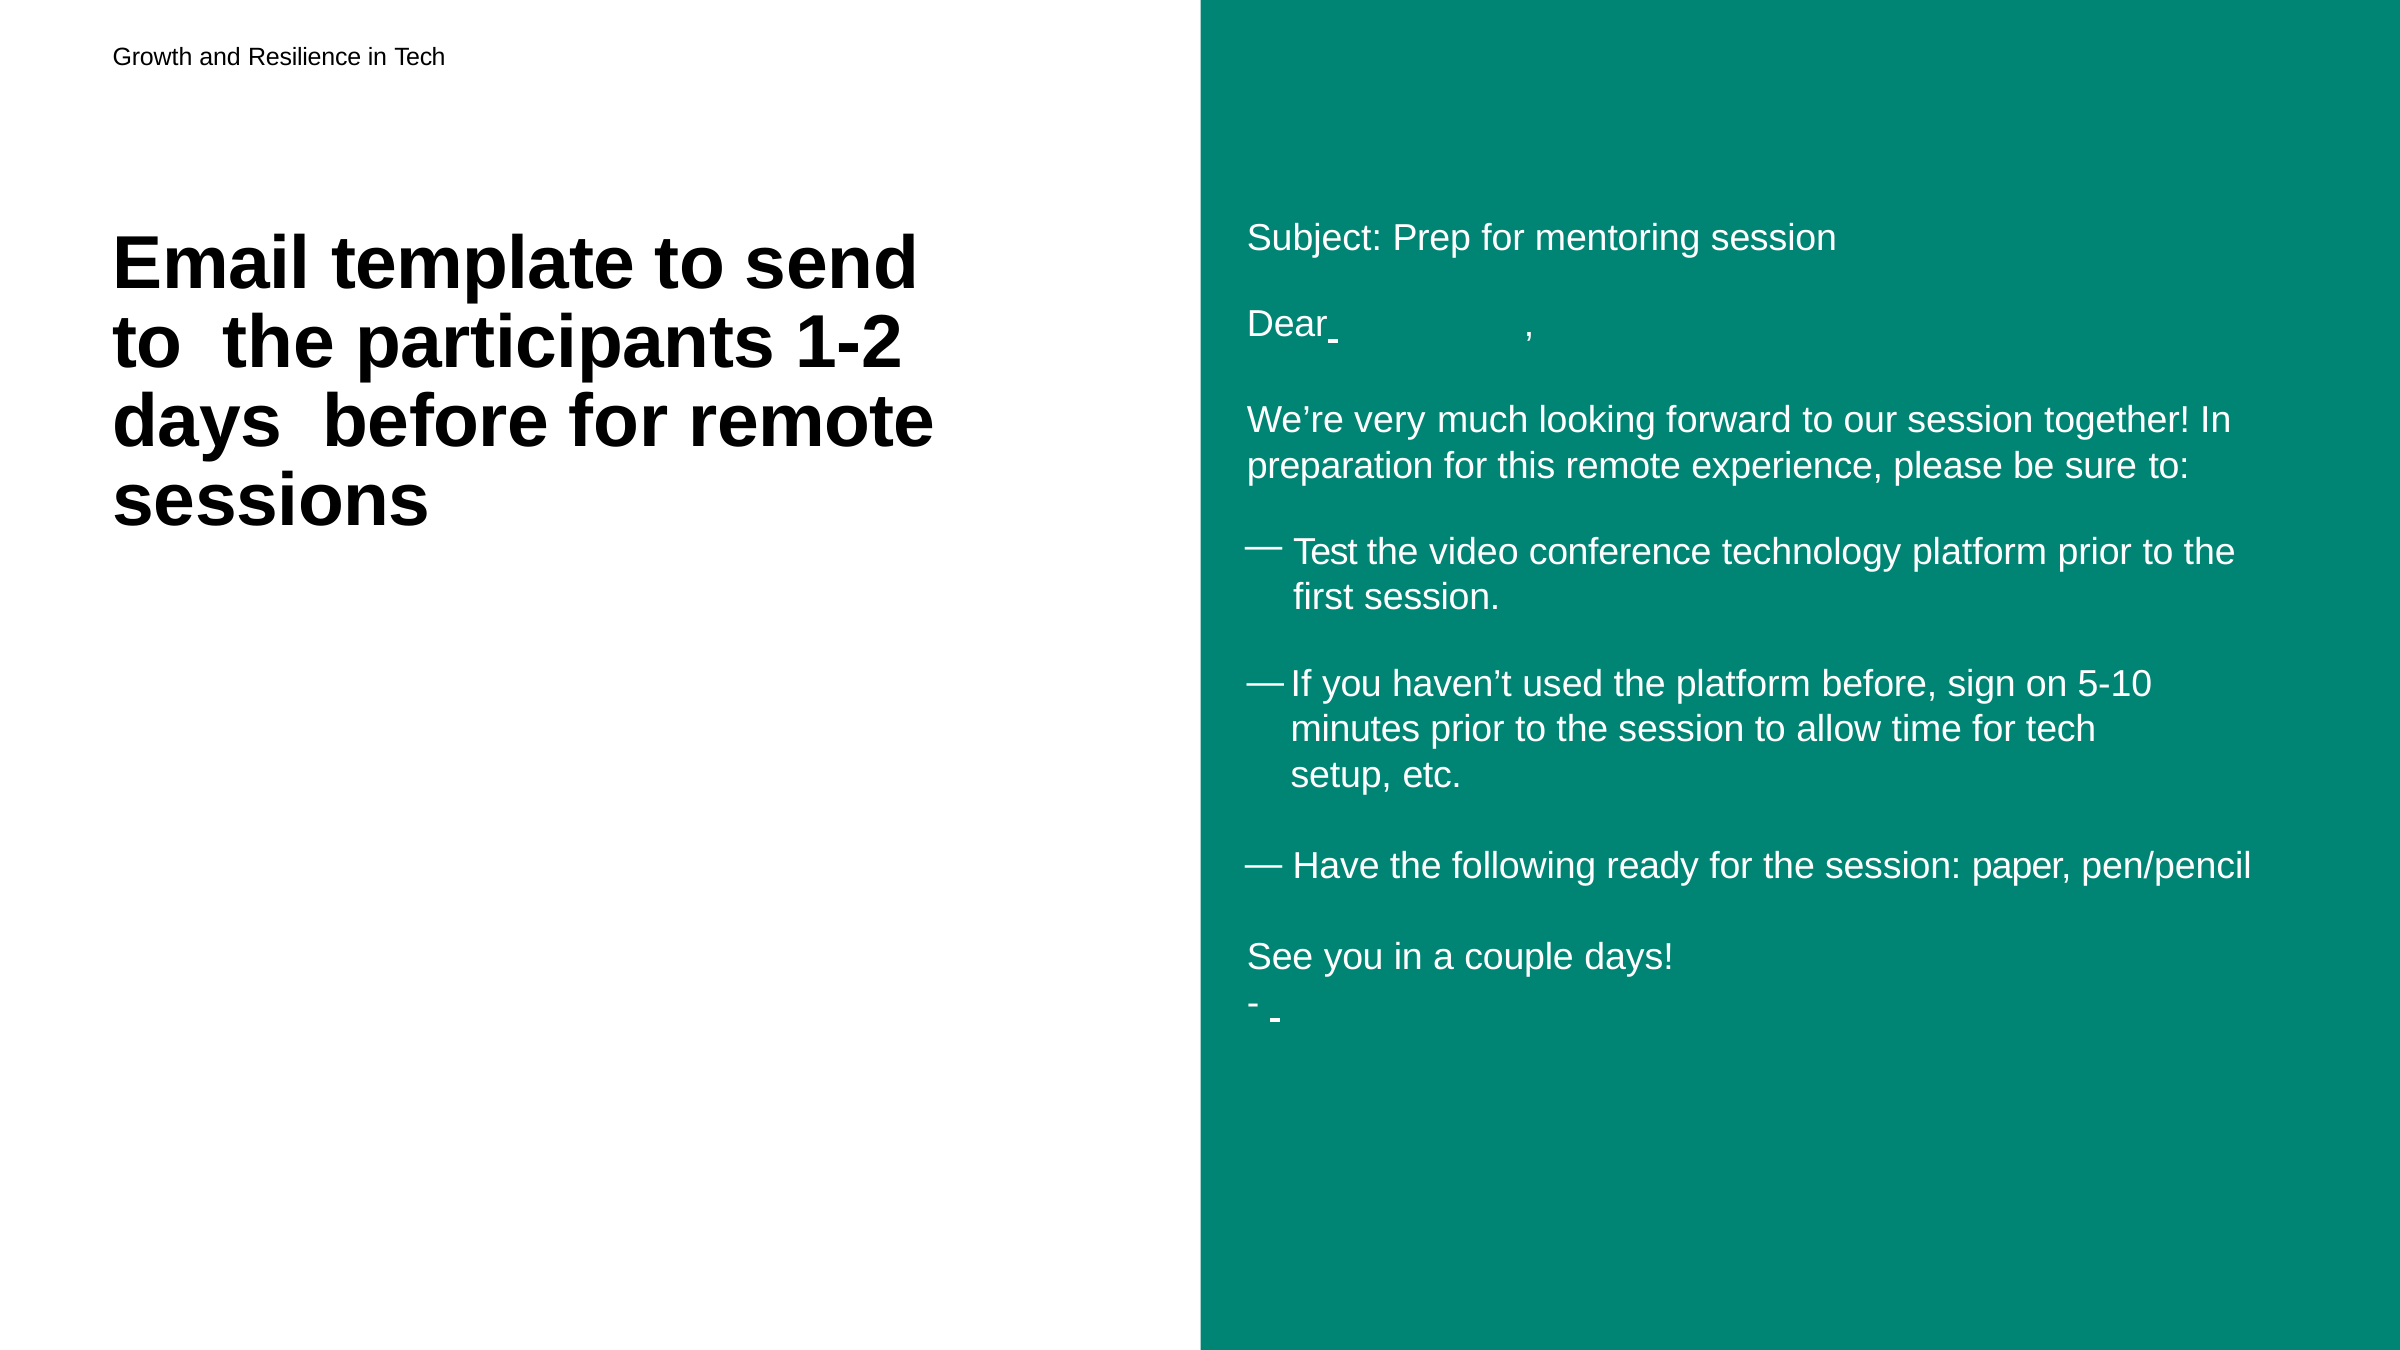

Growth and Resilience in Tech
Email template to send to  the participants 1-2 days  before for remote sessions
# Subject: Prep for mentoring session

Dear 	,
We’re very much looking forward to our session together! In preparation for this remote experience, please be sure to:

Test the video conference technology platform prior to the  first session.

If you haven’t used the platform before, sign on 5-10  minutes prior to the session to allow time for tech  setup, etc.
 Have the following ready for the session: paper, pen/pencil  See you in a couple days!
-
8